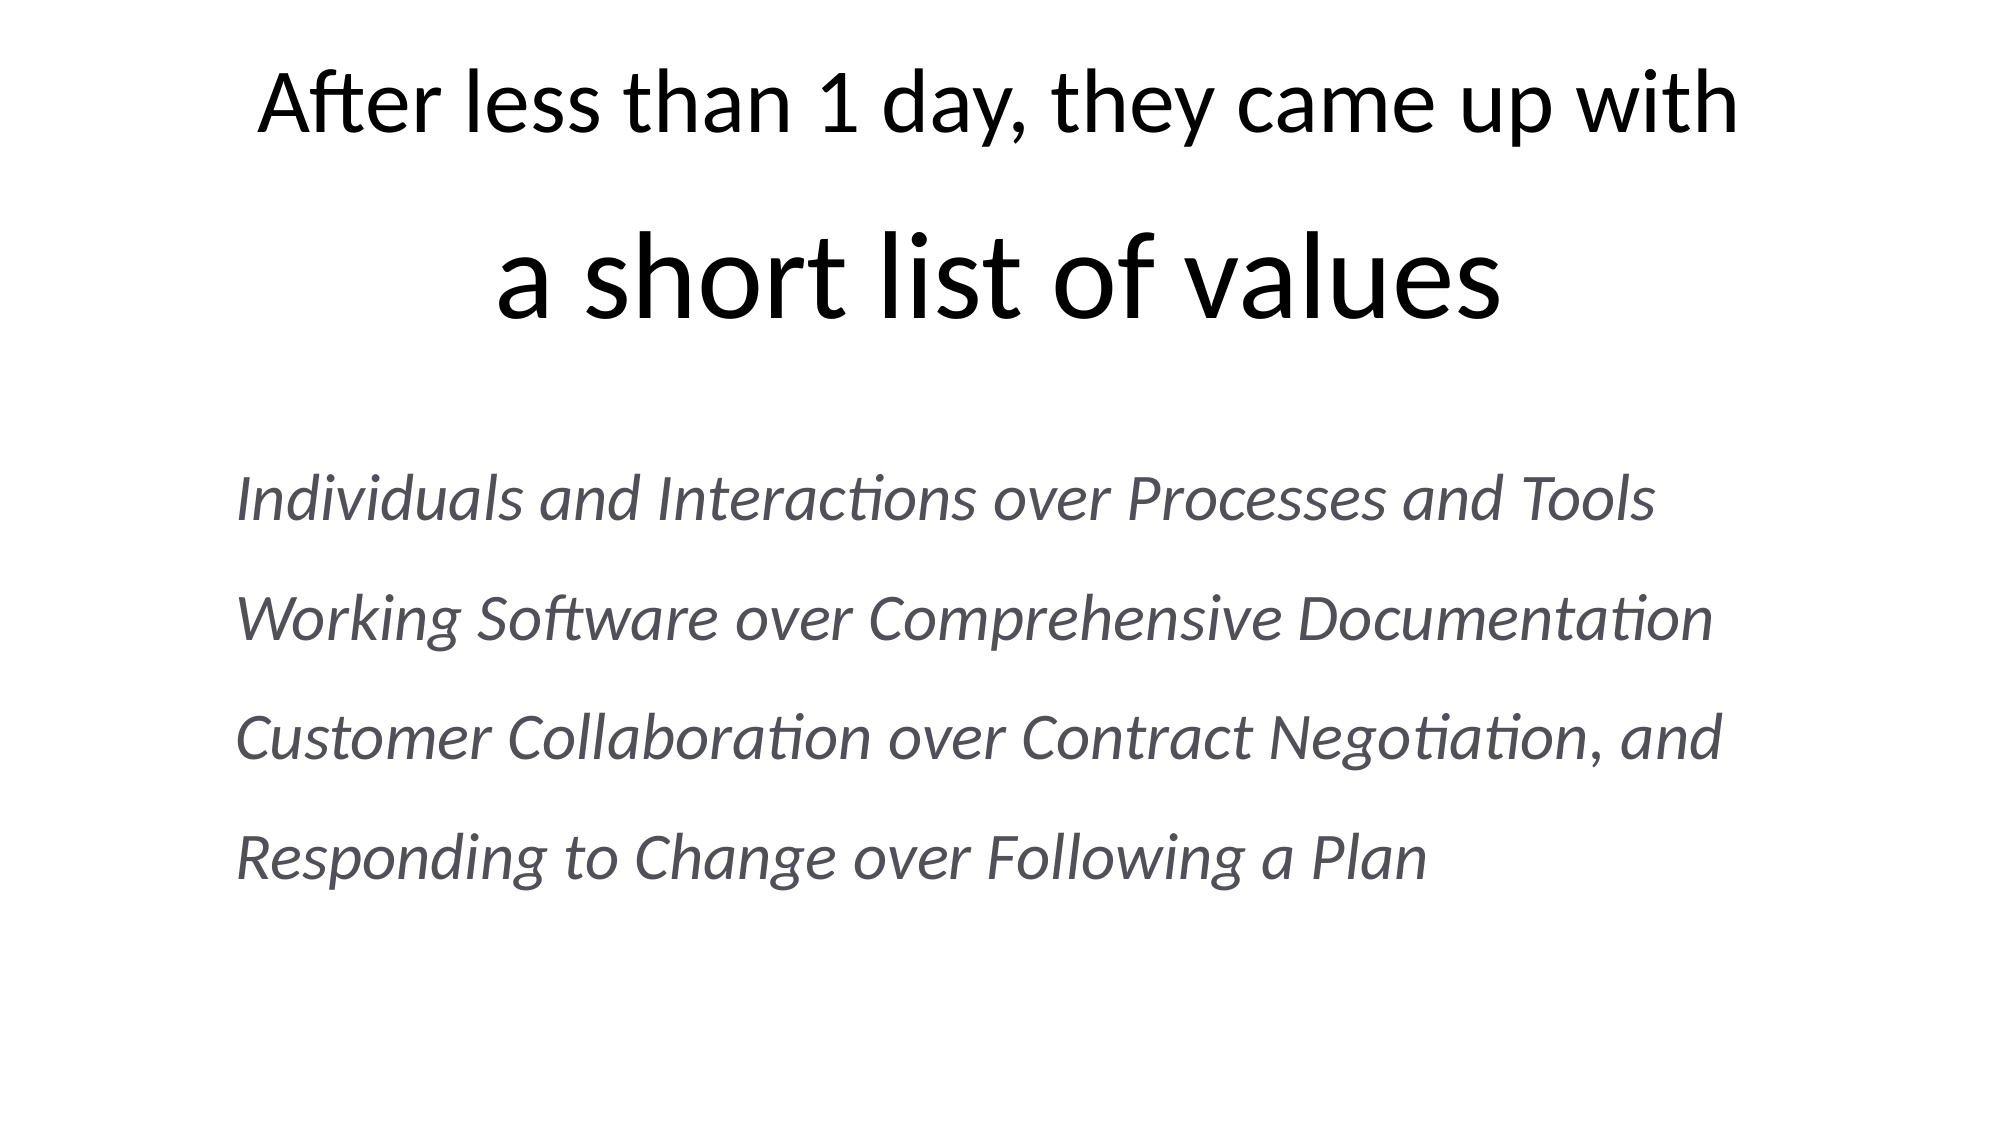

After less than 1 day, they came up with
a short list of values
Individuals and Interactions over Processes and Tools
Working Software over Comprehensive Documentation
Customer Collaboration over Contract Negotiation, and
Responding to Change over Following a Plan